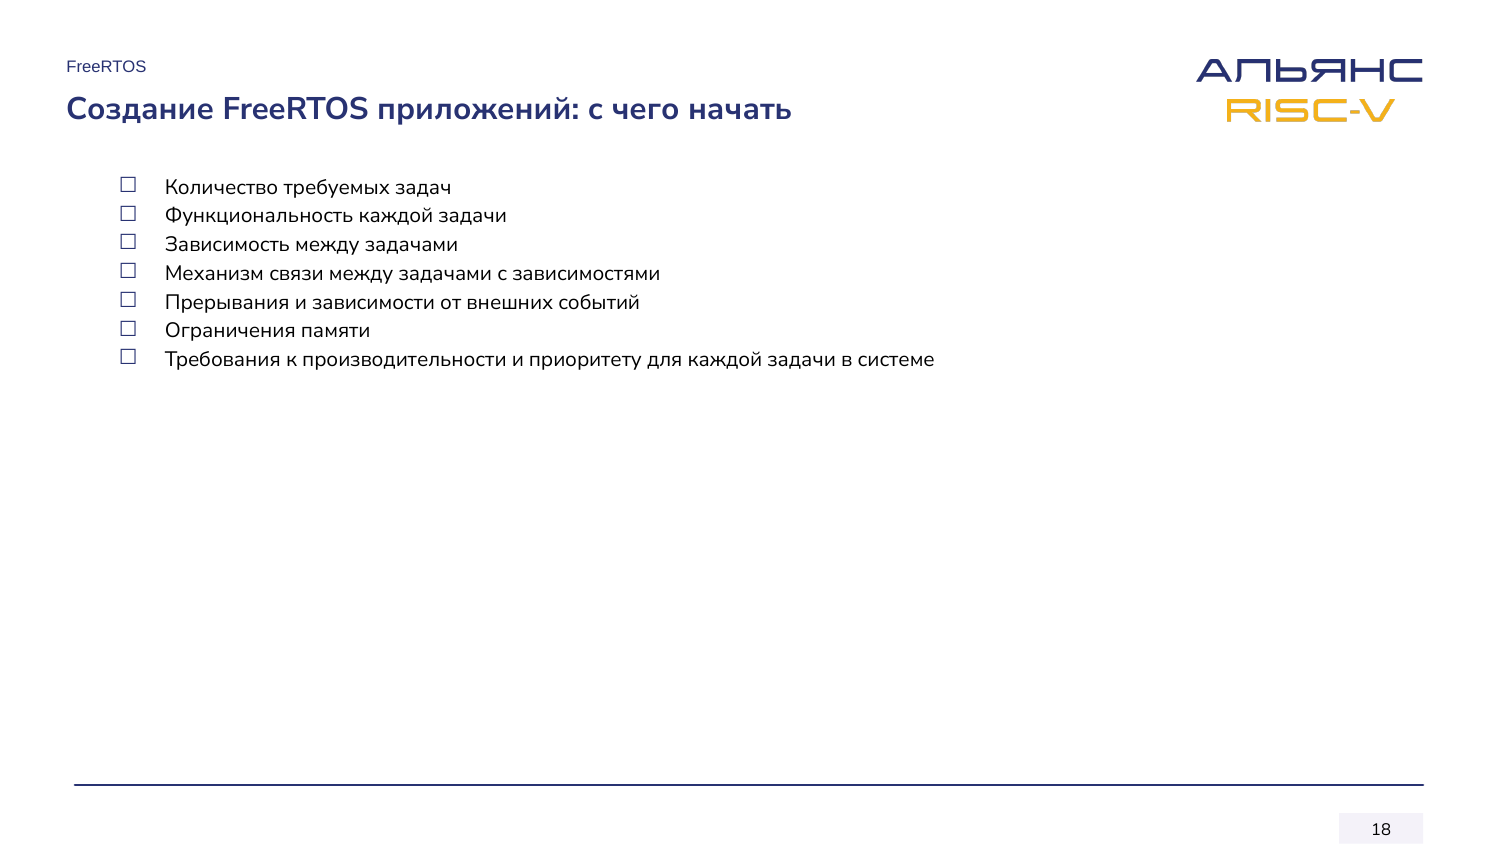

FreeRTOS
# Создание FreeRTOS приложений: с чего начать
Количество требуемых задач
Функциональность каждой задачи
Зависимость между задачами
Механизм связи между задачами с зависимостями
Прерывания и зависимости от внешних событий
Ограничения памяти
Требования к производительности и приоритету для каждой задачи в системе